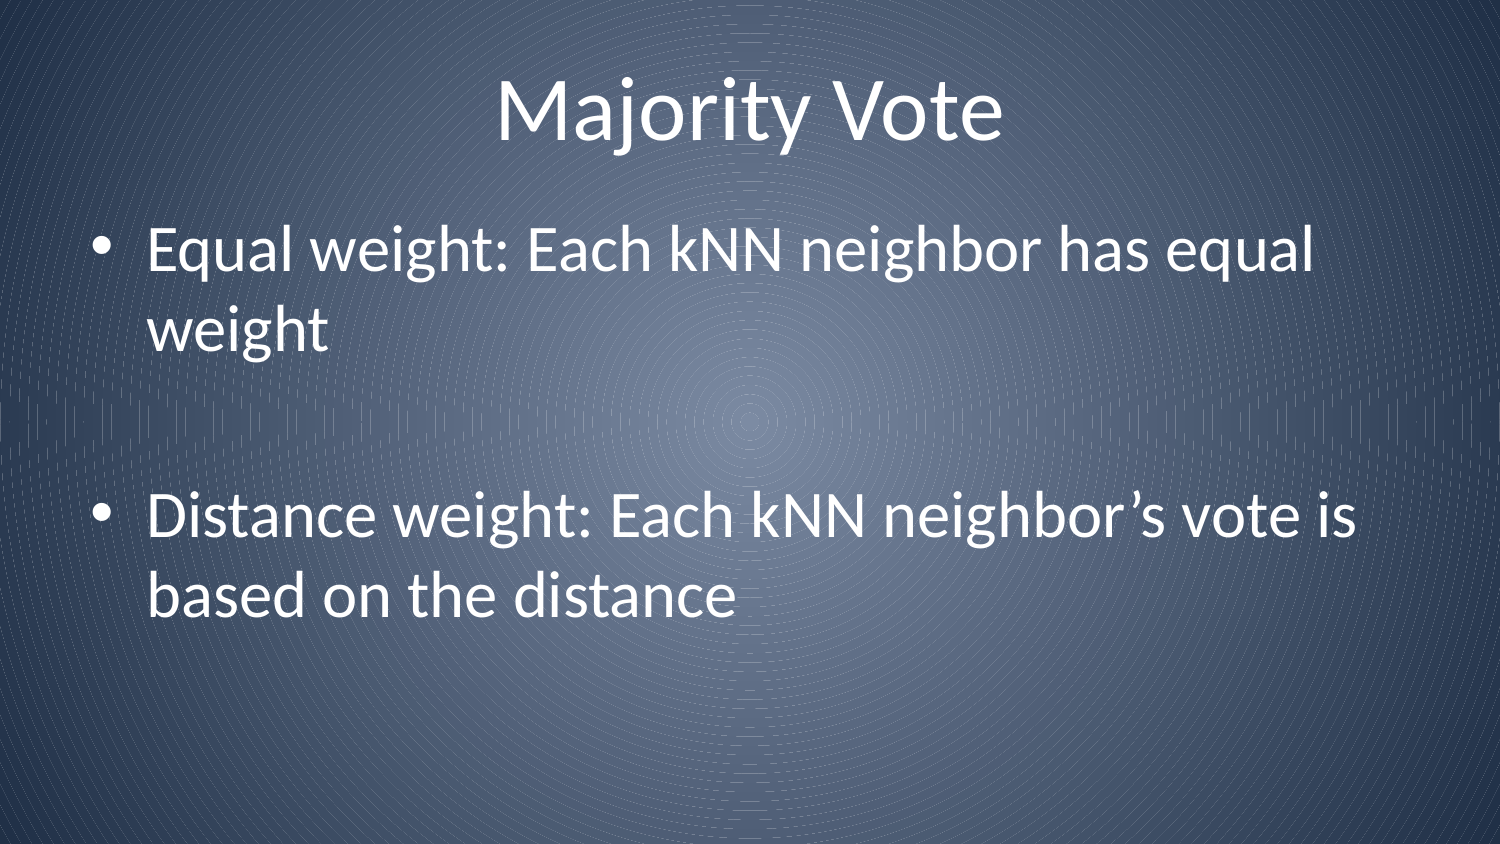

# Majority Vote
Equal weight: Each kNN neighbor has equal weight

Distance weight: Each kNN neighbor’s vote is based on the distance